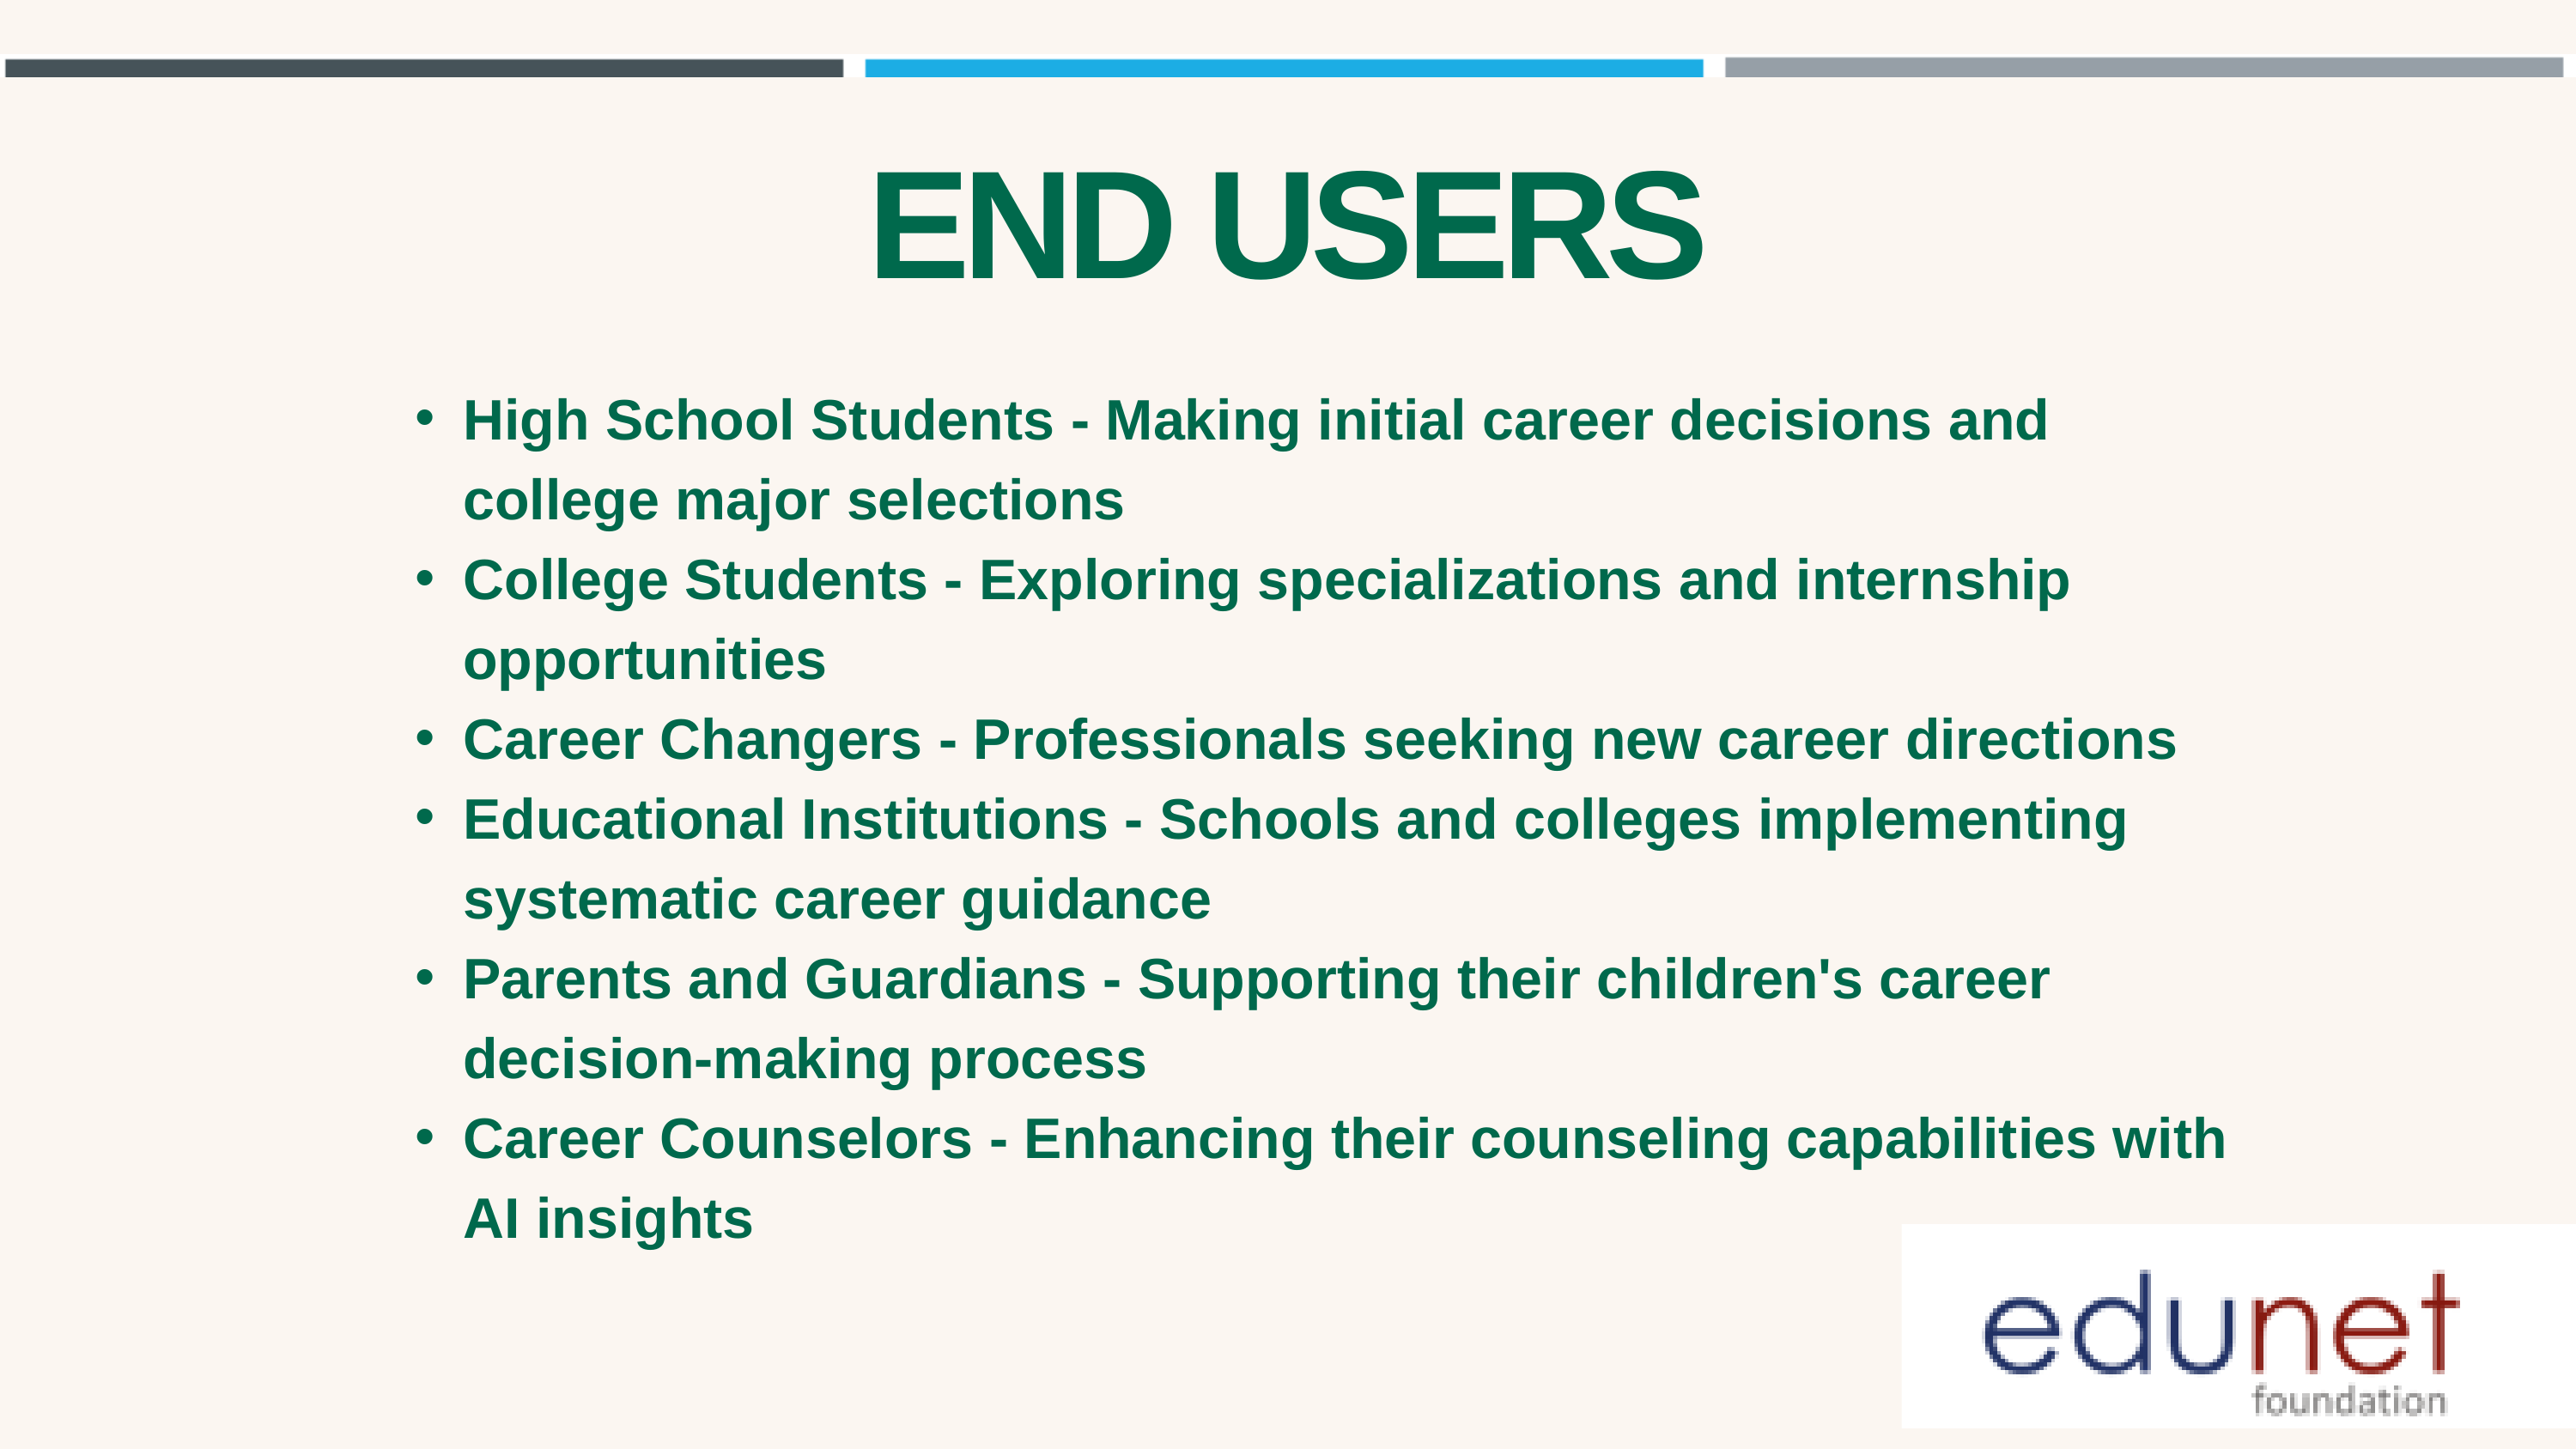

END USERS
High School Students - Making initial career decisions and college major selections
College Students - Exploring specializations and internship opportunities
Career Changers - Professionals seeking new career directions
Educational Institutions - Schools and colleges implementing systematic career guidance
Parents and Guardians - Supporting their children's career decision-making process
Career Counselors - Enhancing their counseling capabilities with AI insights